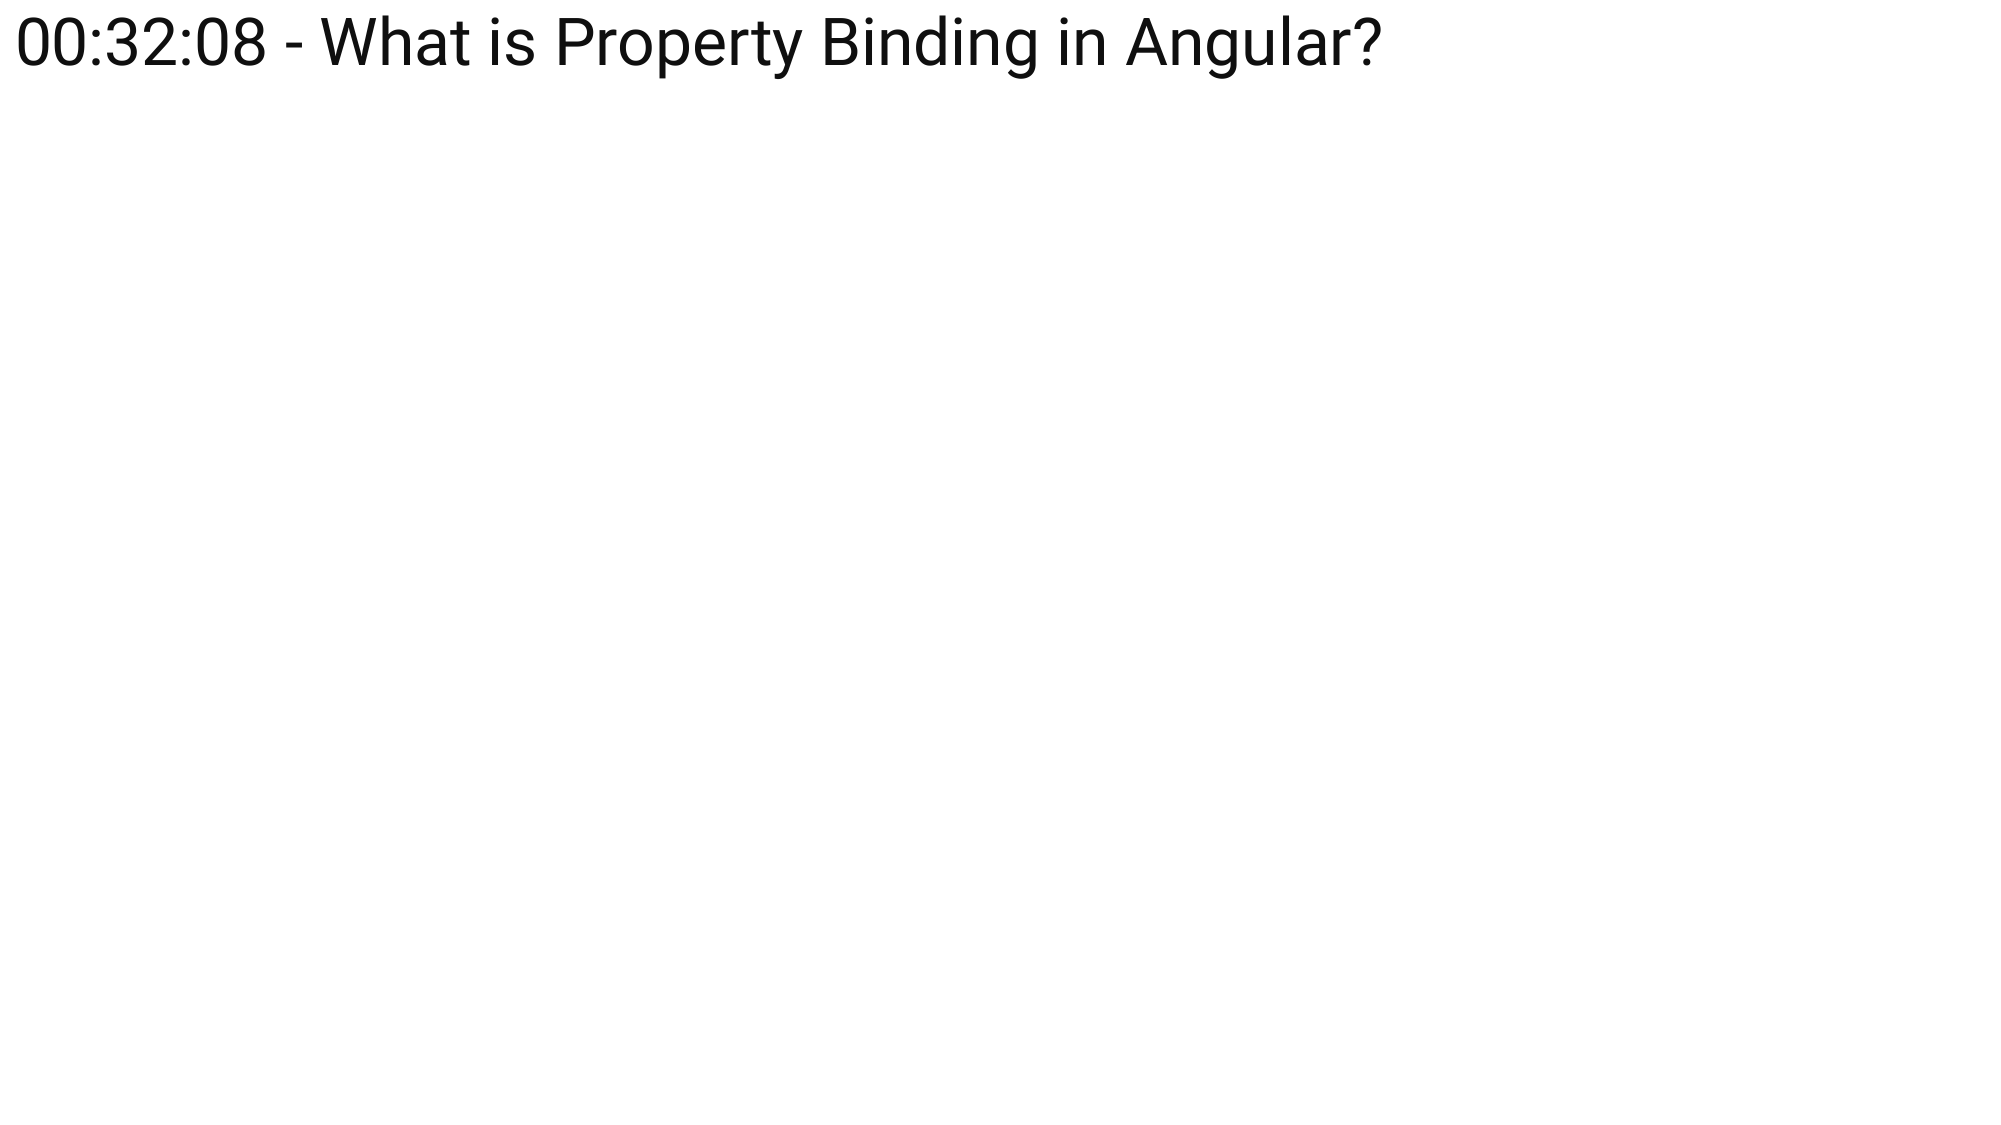

# 00:32:08 - What is Property Binding in Angular?